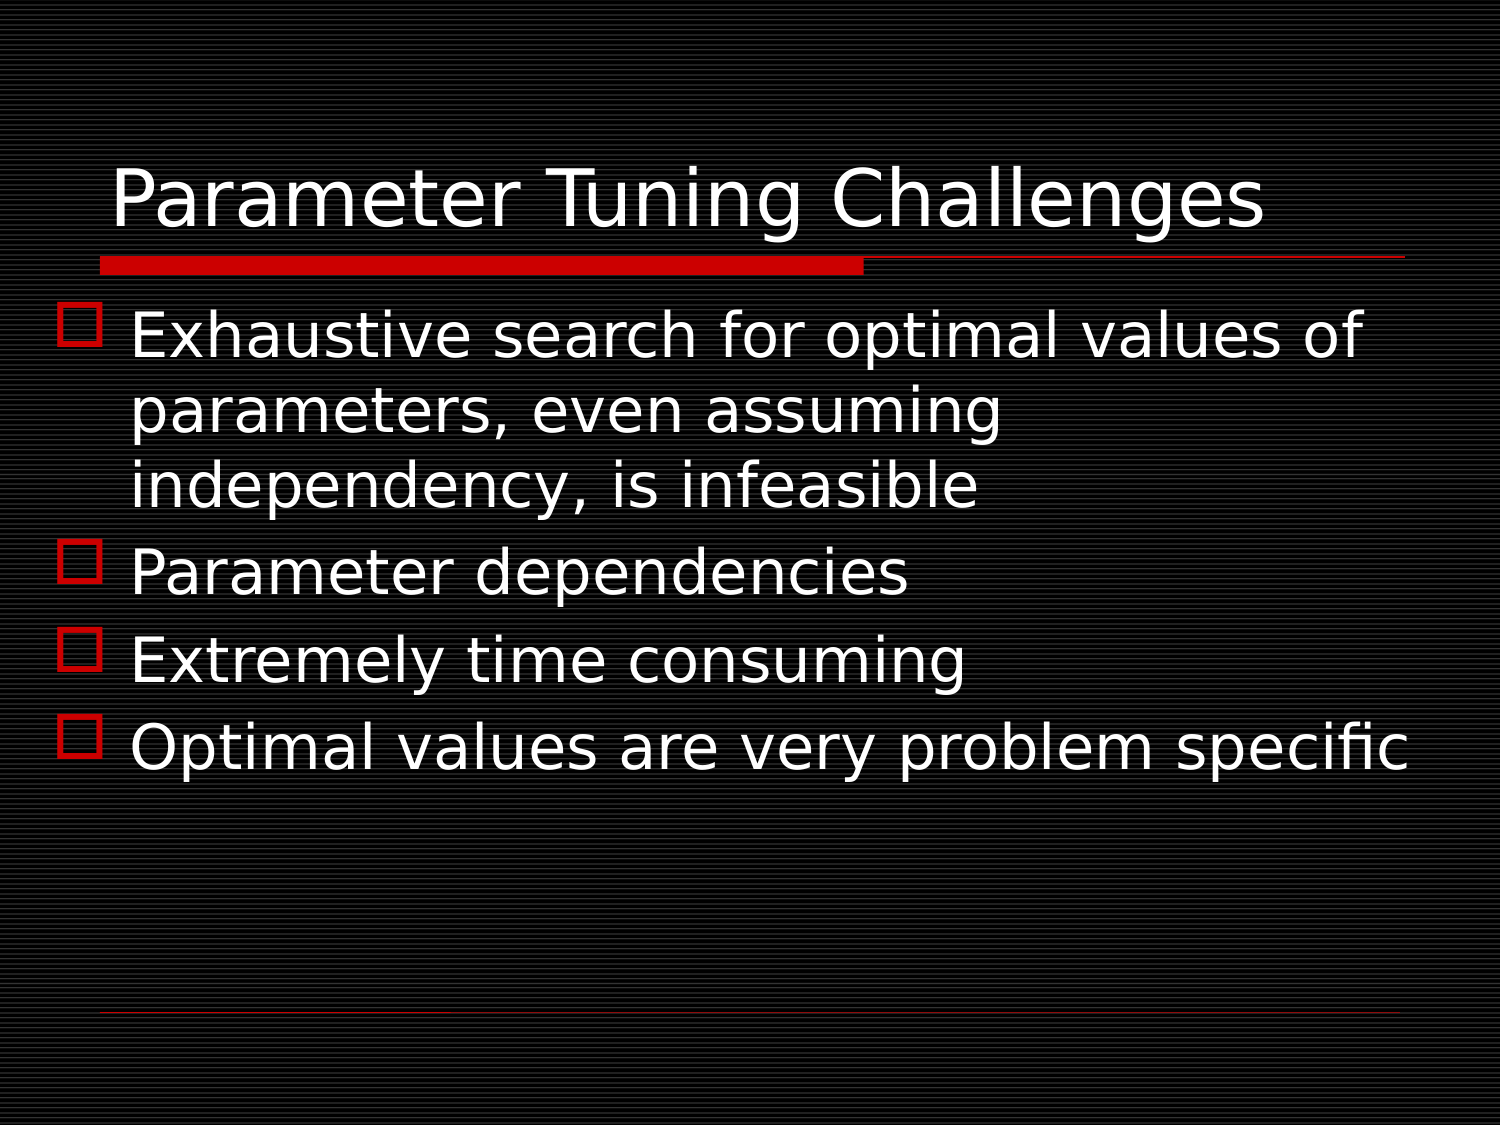

# Parameter Tuning Challenges
Exhaustive search for optimal values of parameters, even assuming independency, is infeasible
Parameter dependencies
Extremely time consuming
Optimal values are very problem specific